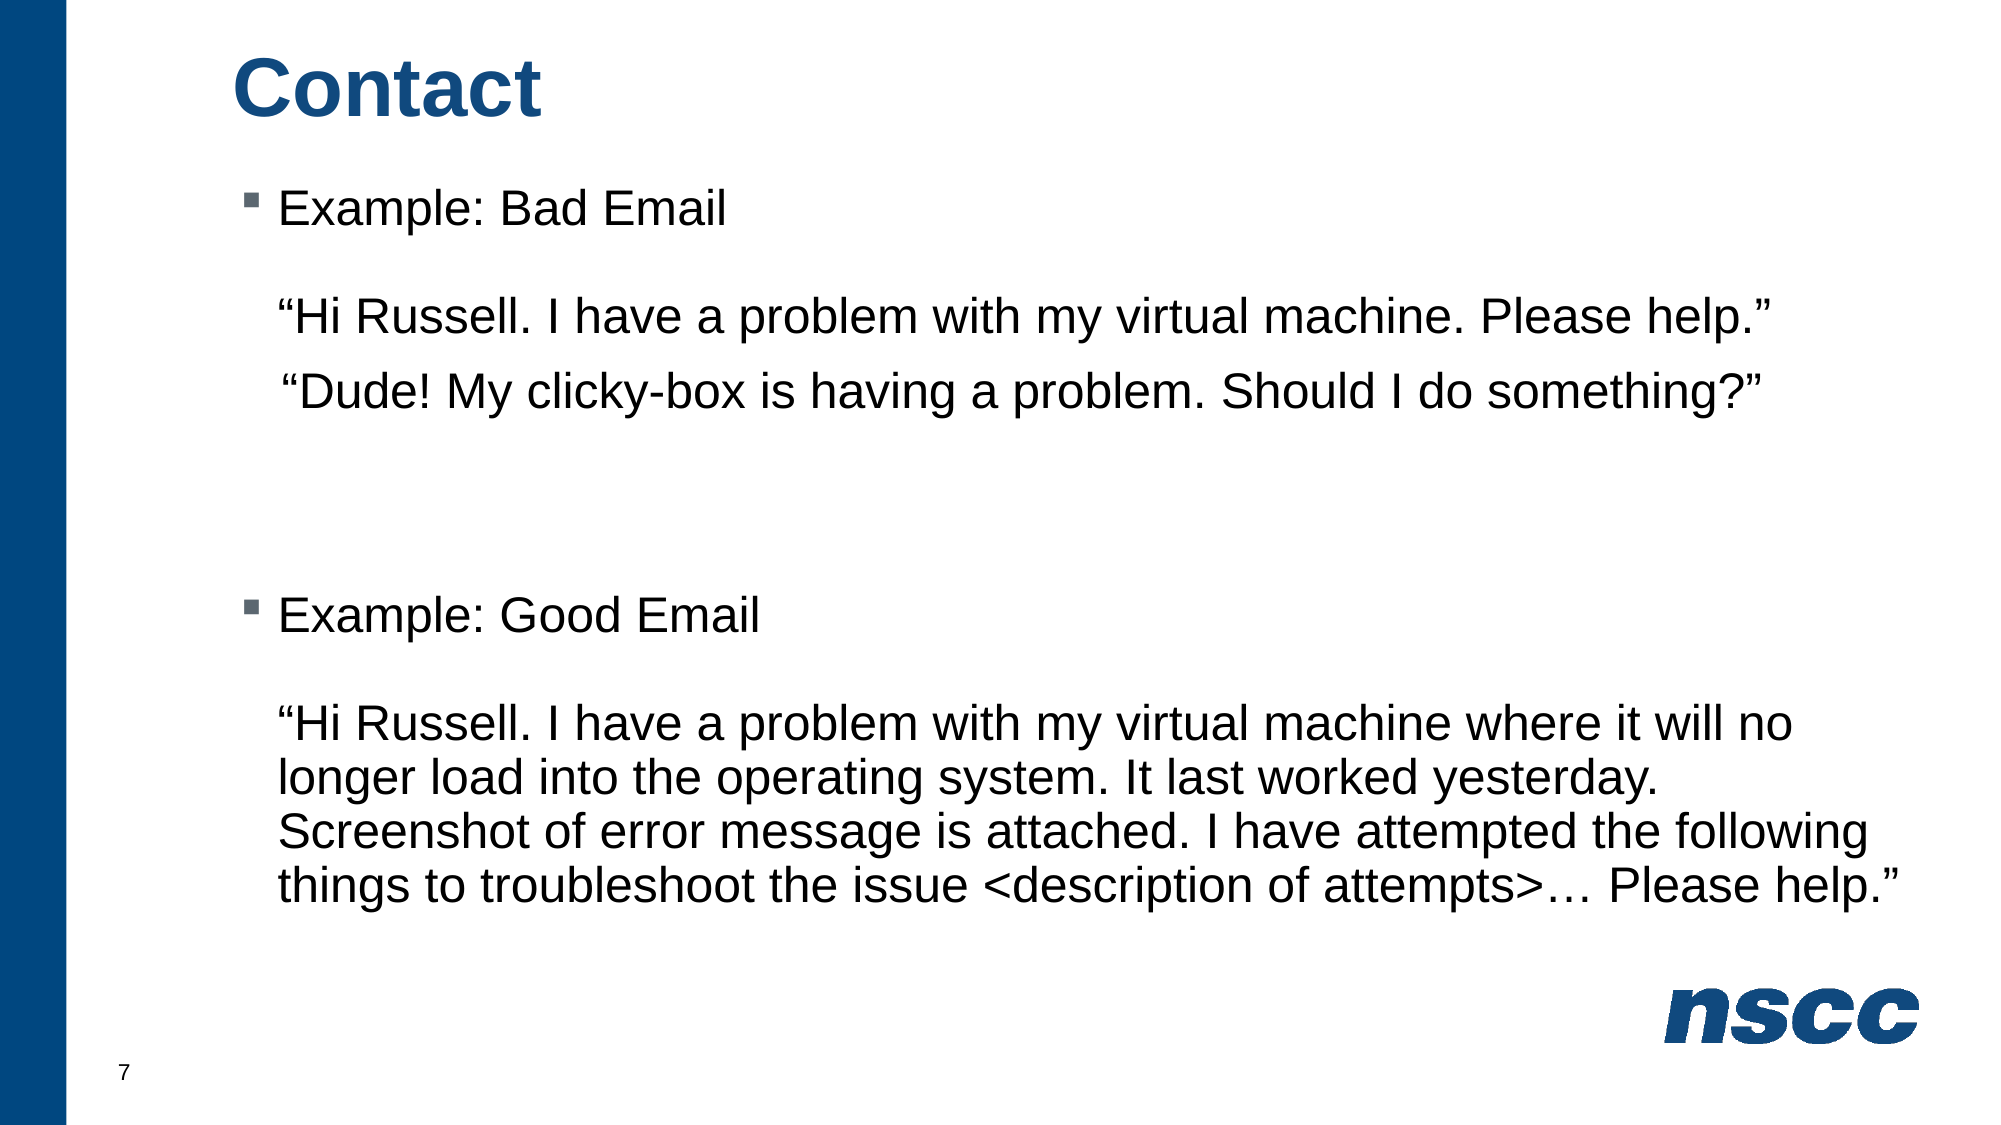

# Contact
Example: Bad Email
“Hi Russell. I have a problem with my virtual machine. Please help.”
   “Dude! My clicky-box is having a problem. Should I do something?”

Example: Good Email
“Hi Russell. I have a problem with my virtual machine where it will no longer load into the operating system. It last worked yesterday. Screenshot of error message is attached. I have attempted the following things to troubleshoot the issue <description of attempts>… Please help.”

7